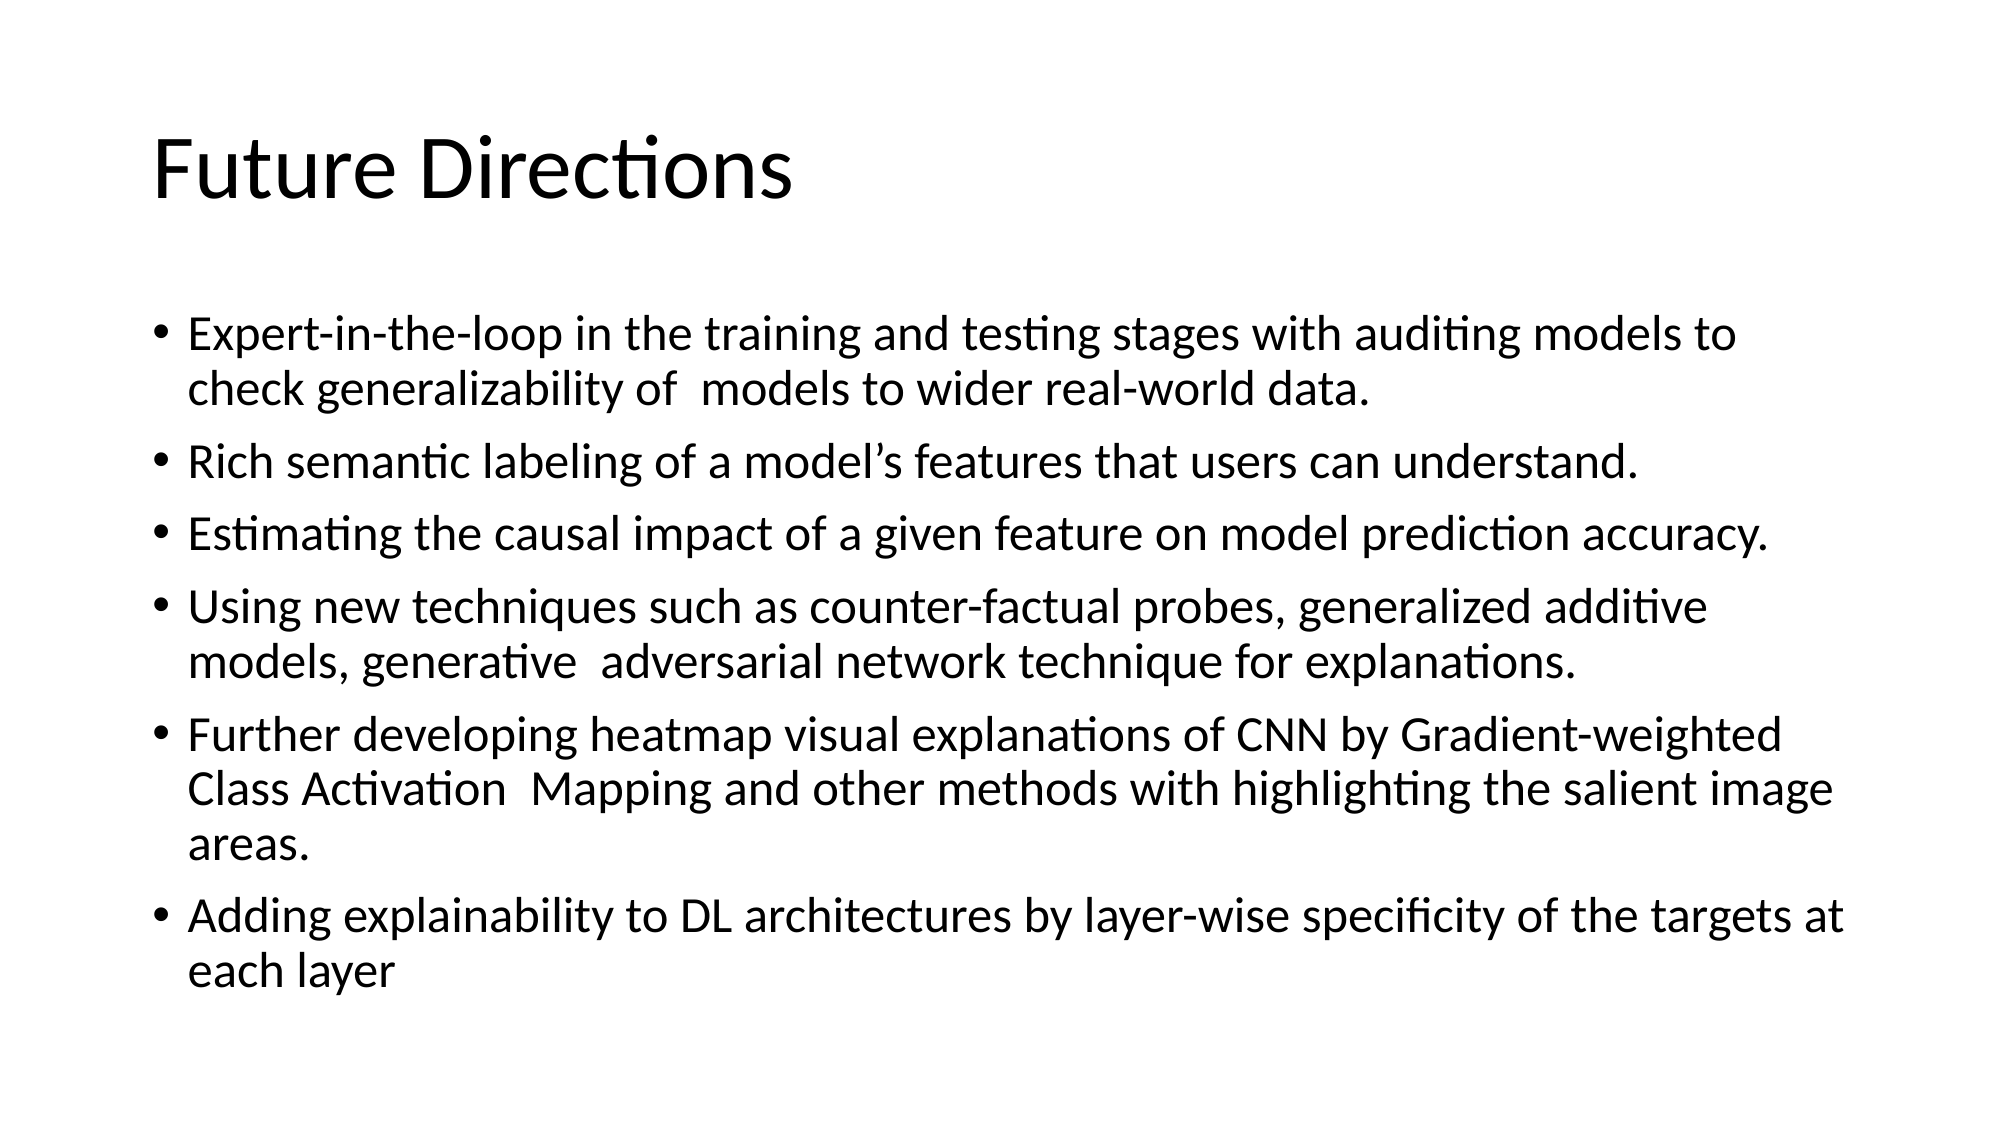

# Future Directions
Expert-in-the-loop in the training and testing stages with auditing models to check generalizability of  models to wider real-world data.
Rich semantic labeling of a model’s features that users can understand.
Estimating the causal impact of a given feature on model prediction accuracy.
Using new techniques such as counter-factual probes, generalized additive models, generative  adversarial network technique for explanations.
Further developing heatmap visual explanations of CNN by Gradient-weighted Class Activation  Mapping and other methods with highlighting the salient image areas.
Adding explainability to DL architectures by layer-wise specificity of the targets at each layer